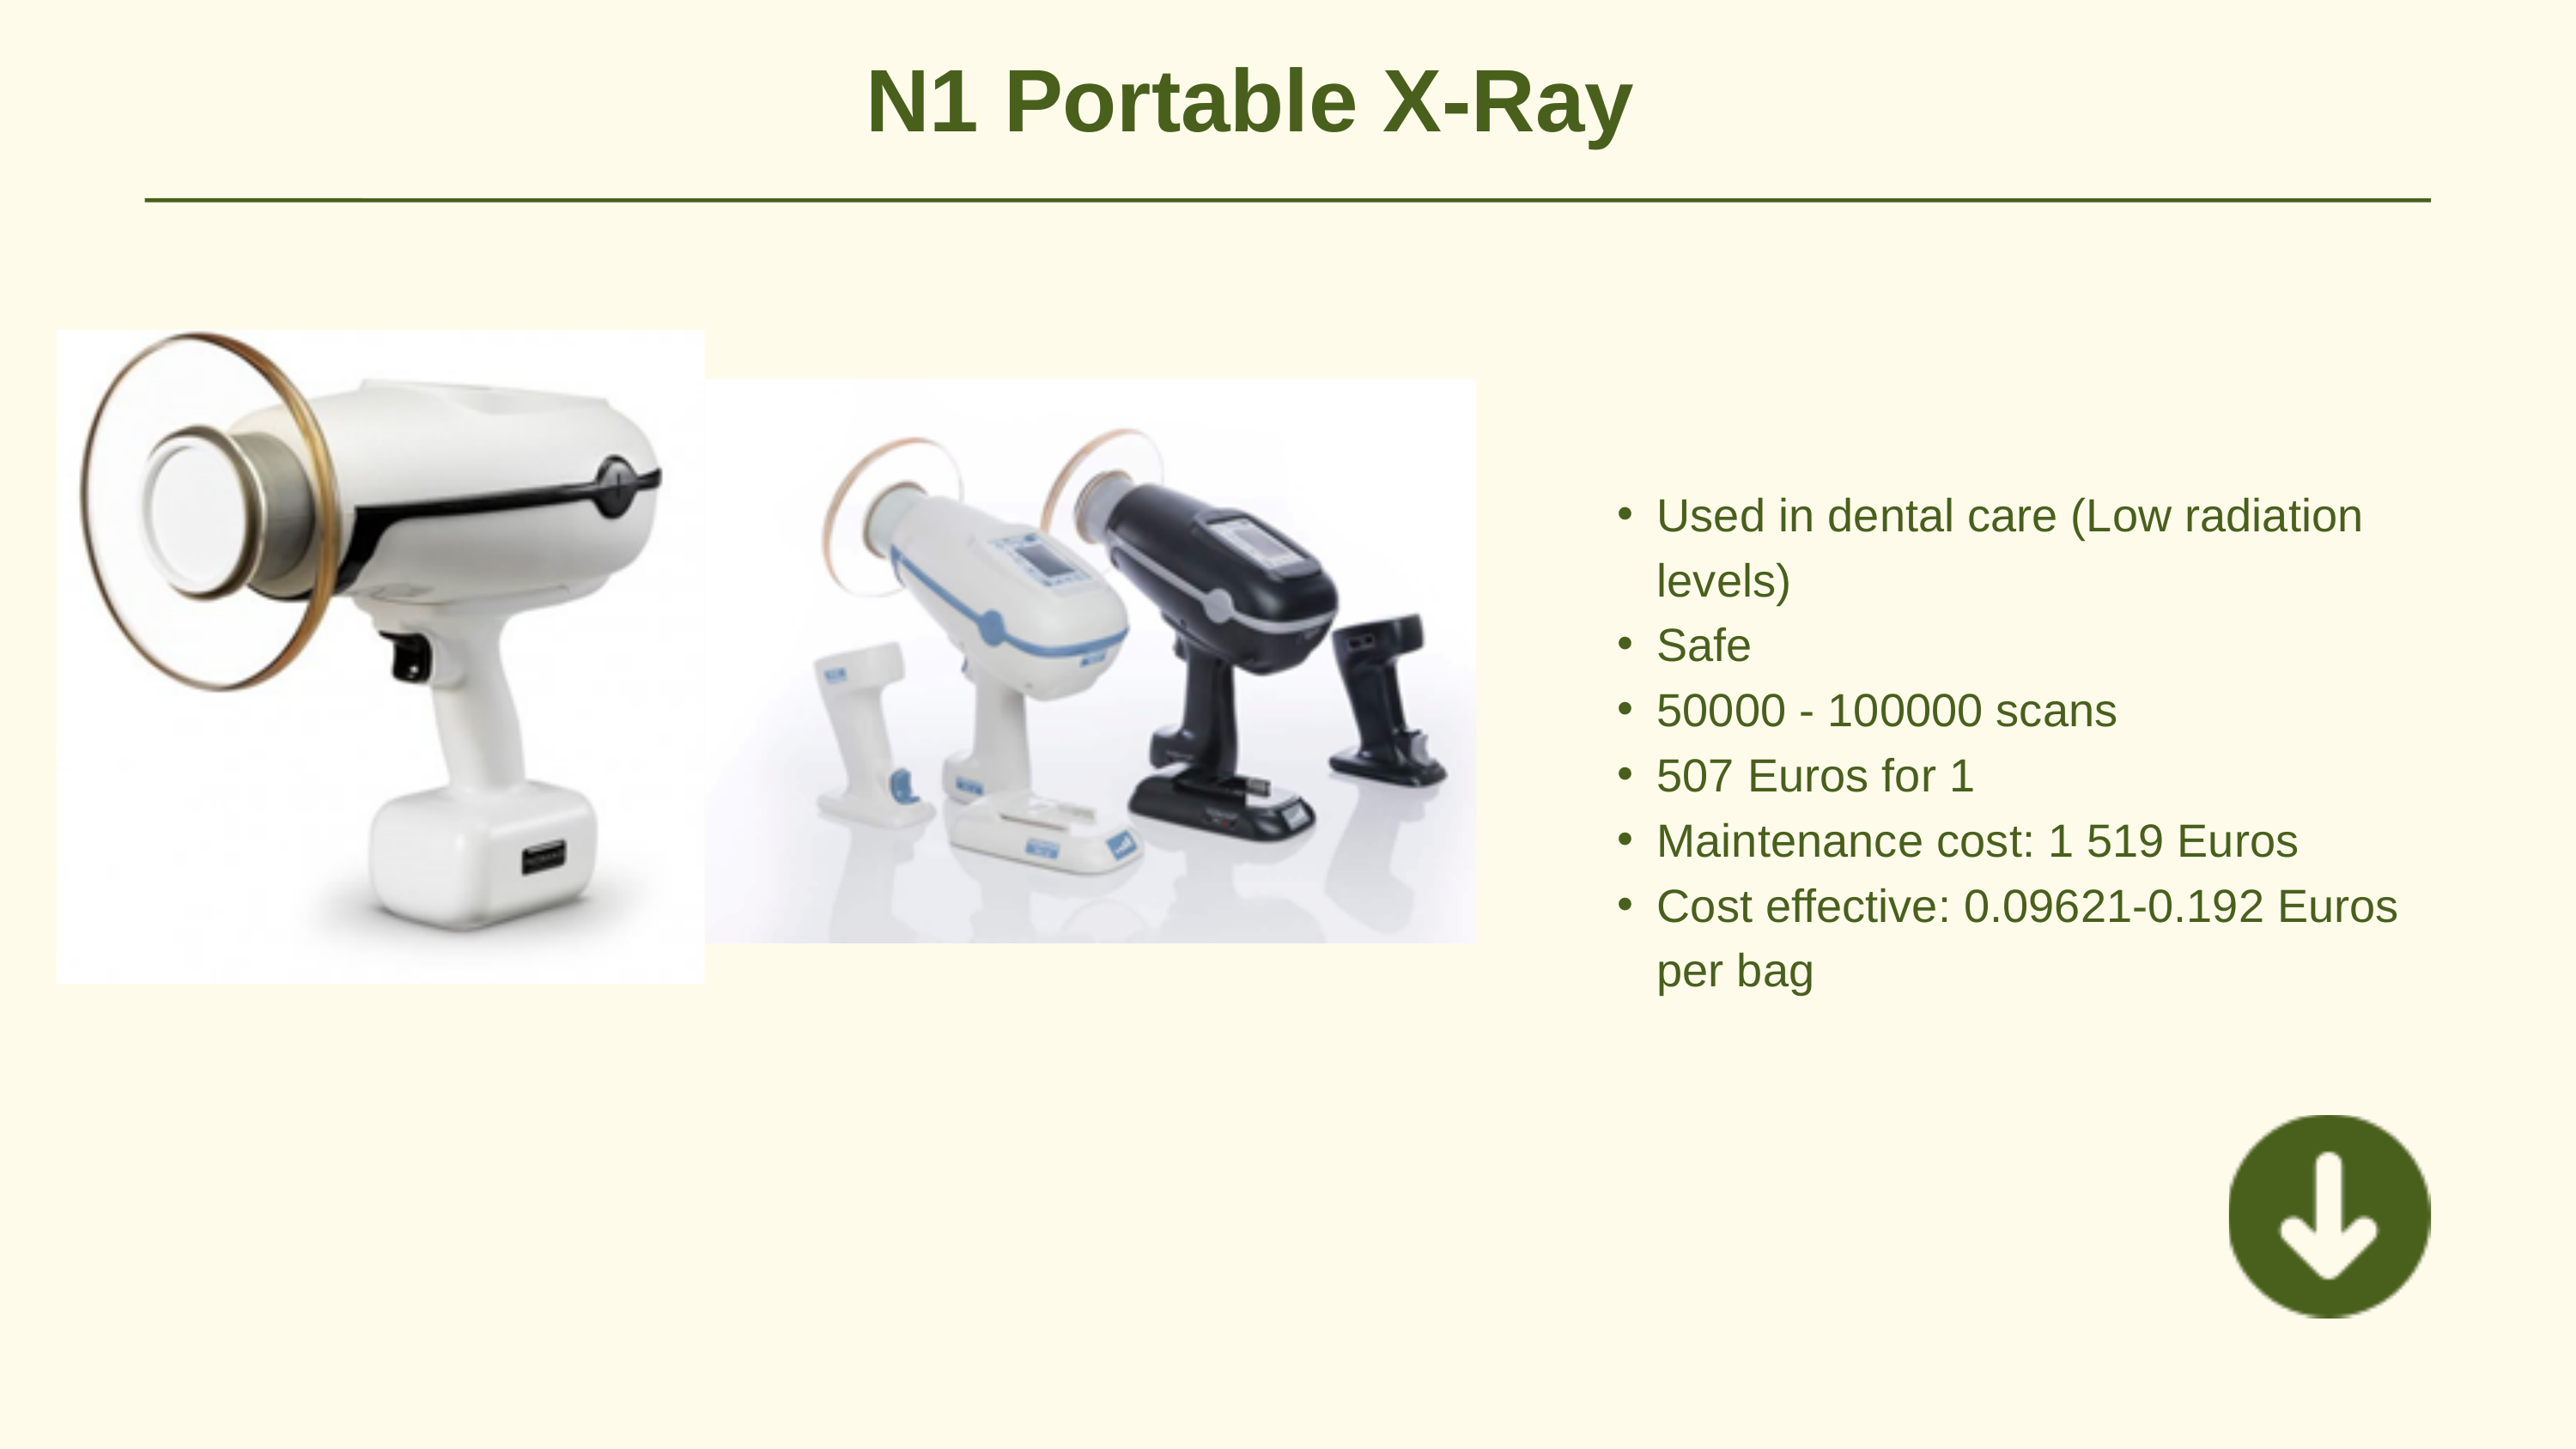

N1 Portable X-Ray

Used in dental care (Low radiation levels)
Safe
50000 - 100000 scans
507 Euros for 1
Maintenance cost: 1 519 Euros
Cost effective: 0.09621-0.192 Euros per bag